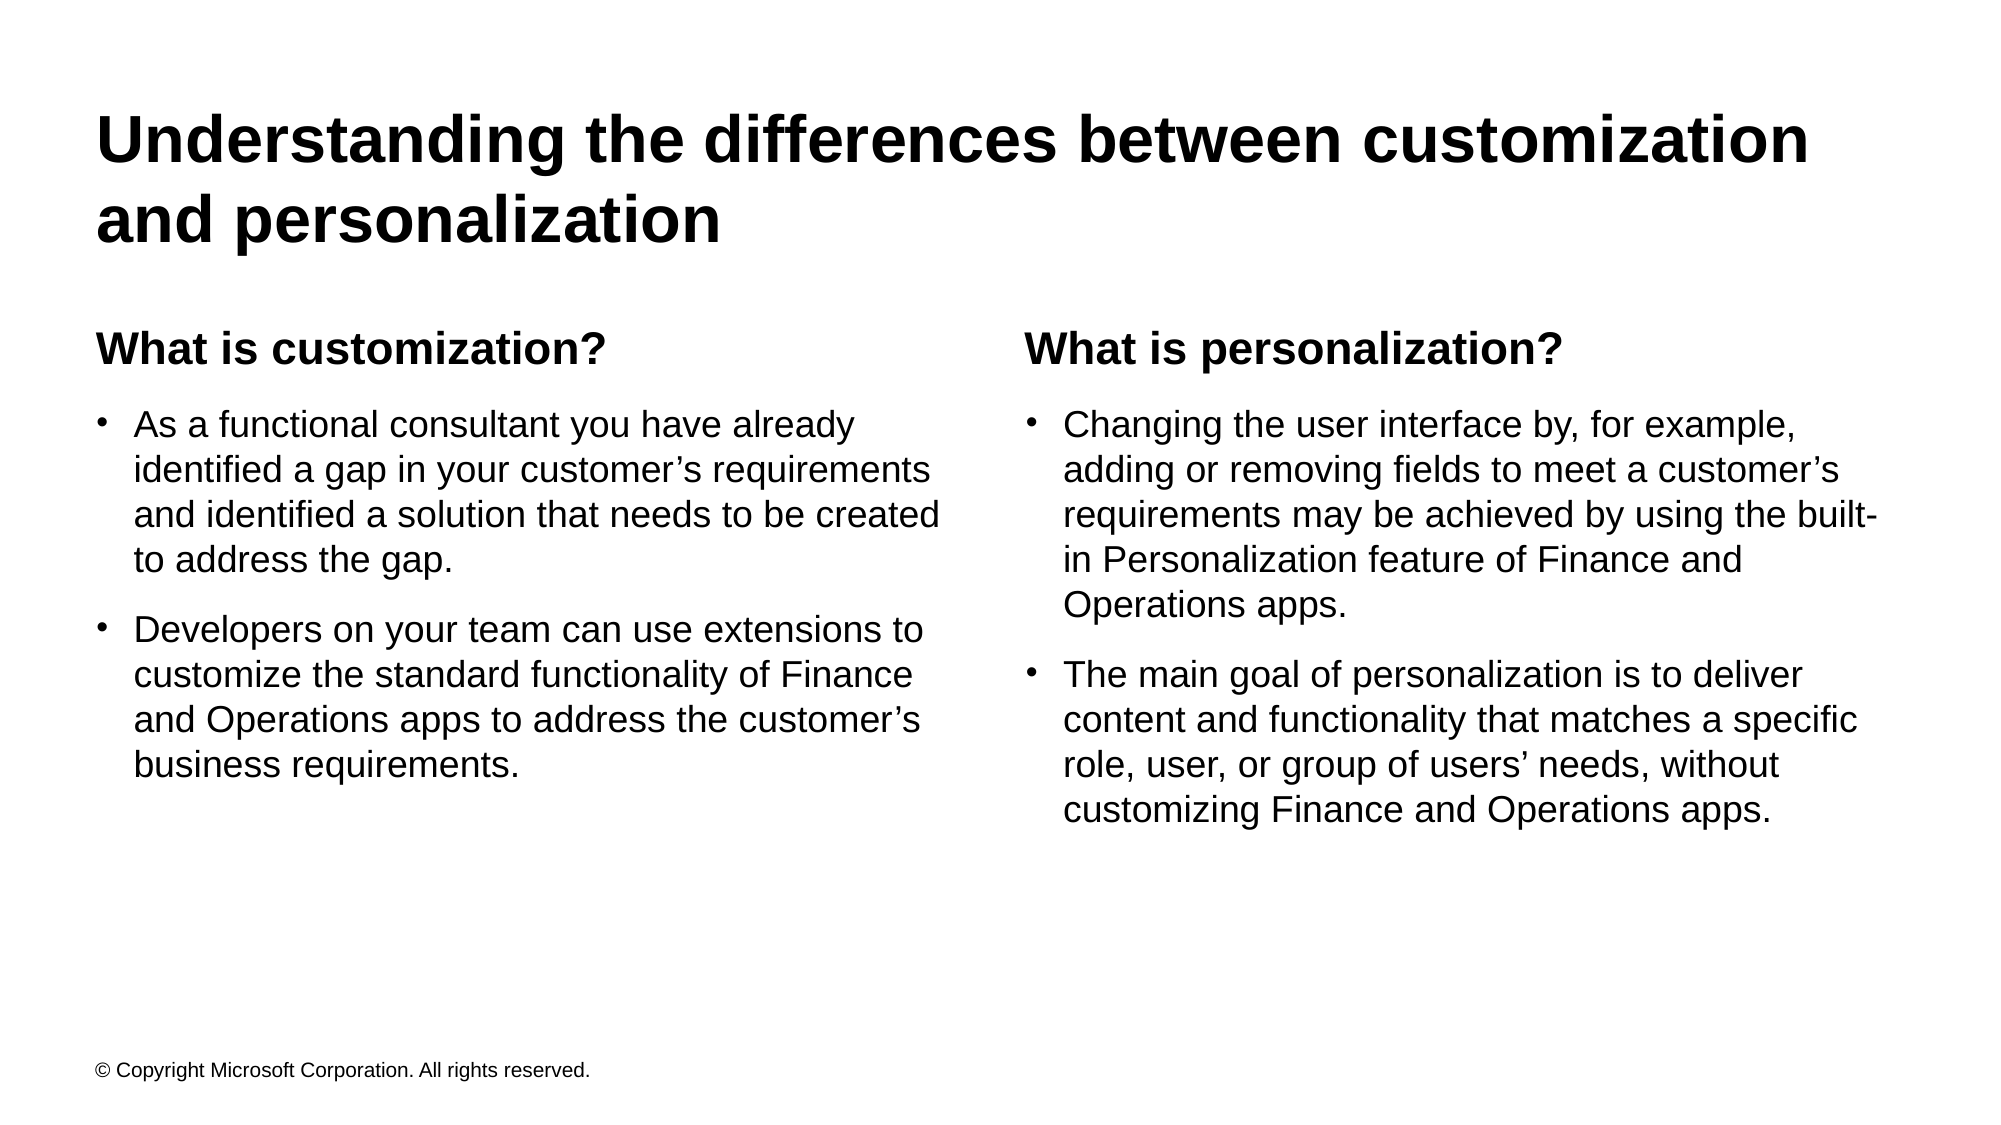

# Understanding the differences between customization and personalization
What is customization?
What is personalization?
As a functional consultant you have already identified a gap in your customer’s requirements and identified a solution that needs to be created to address the gap.
Developers on your team can use extensions to customize the standard functionality of Finance and Operations apps to address the customer’s business requirements.
Changing the user interface by, for example, adding or removing fields to meet a customer’s requirements may be achieved by using the built-in Personalization feature of Finance and Operations apps.
The main goal of personalization is to deliver content and functionality that matches a specific role, user, or group of users’ needs, without customizing Finance and Operations apps.